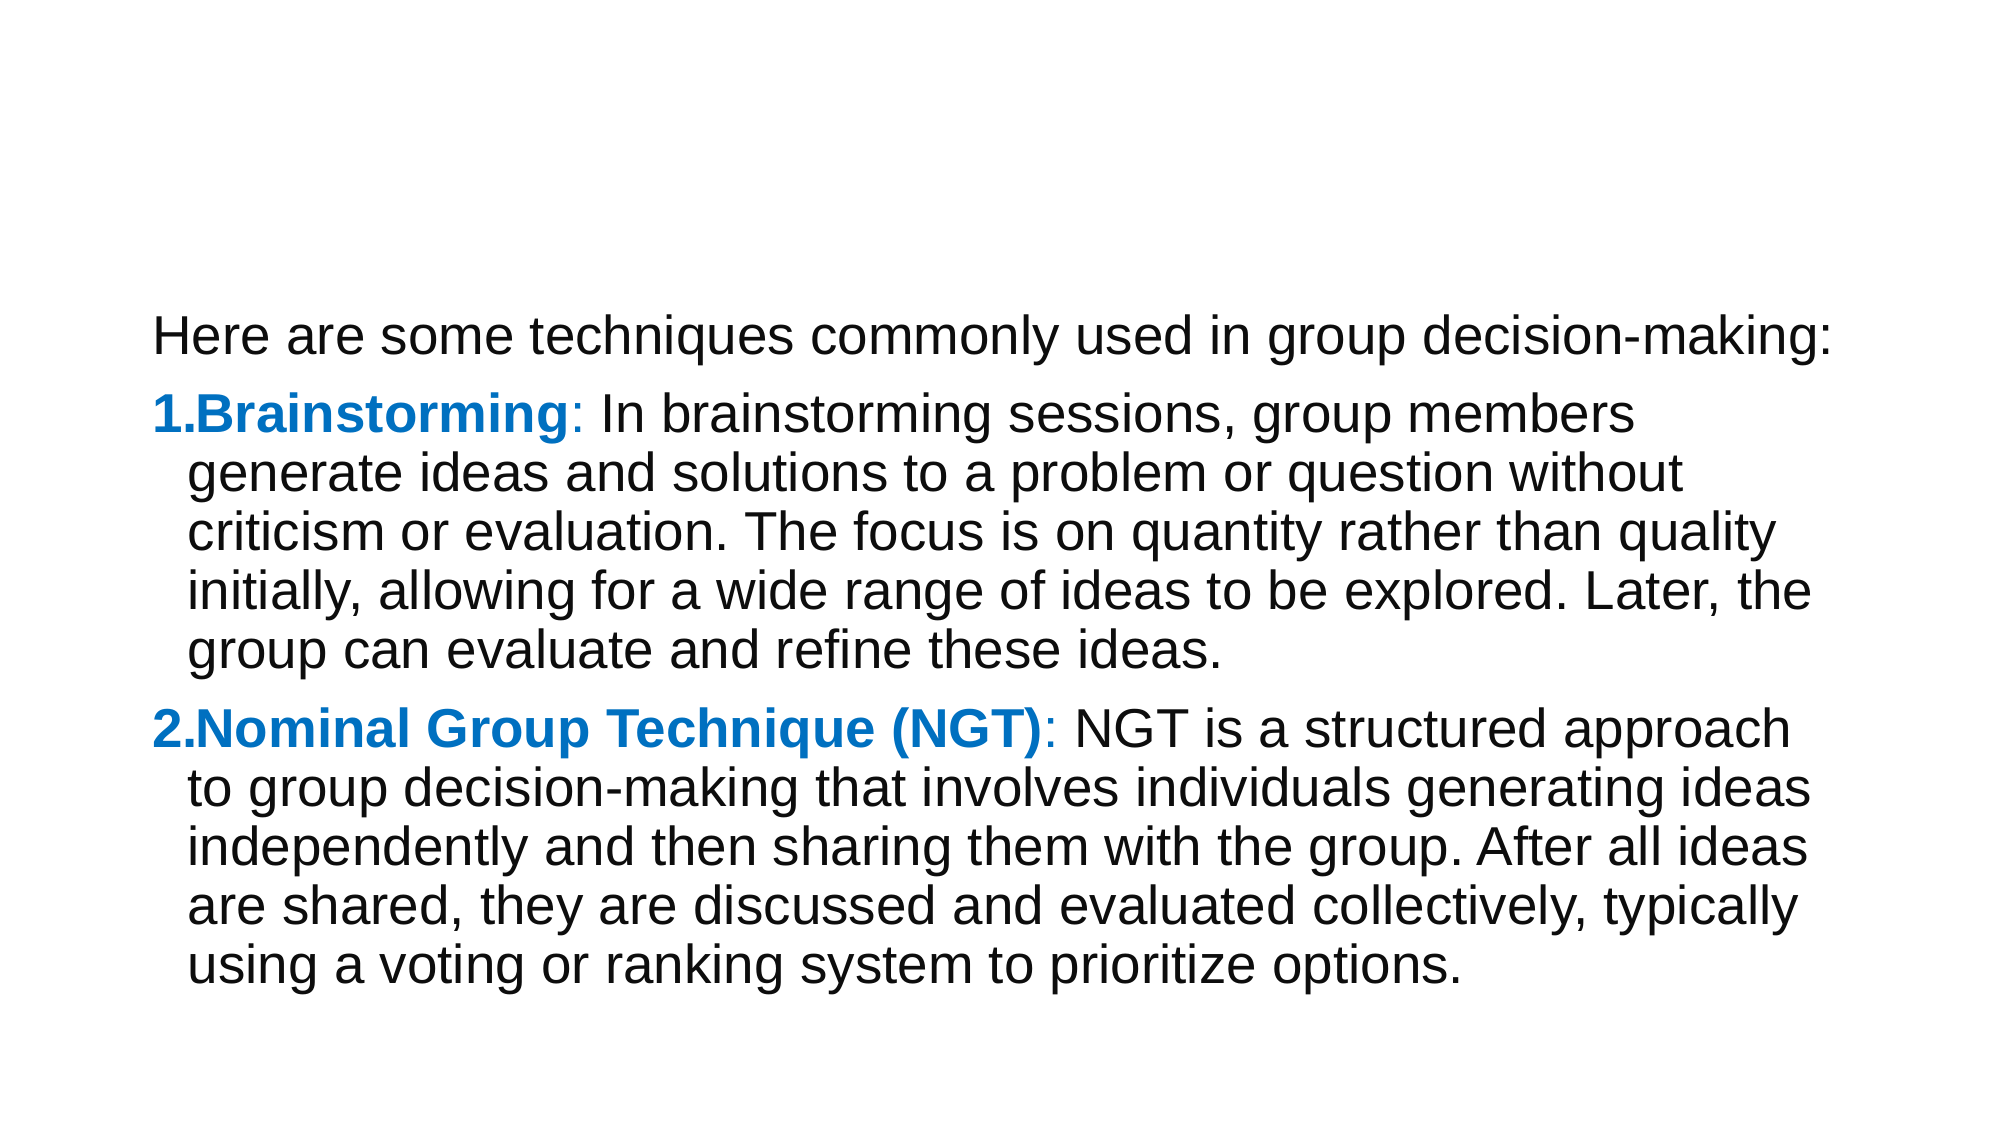

#
Here are some techniques commonly used in group decision-making:
Brainstorming: In brainstorming sessions, group members generate ideas and solutions to a problem or question without criticism or evaluation. The focus is on quantity rather than quality initially, allowing for a wide range of ideas to be explored. Later, the group can evaluate and refine these ideas.
Nominal Group Technique (NGT): NGT is a structured approach to group decision-making that involves individuals generating ideas independently and then sharing them with the group. After all ideas are shared, they are discussed and evaluated collectively, typically using a voting or ranking system to prioritize options.